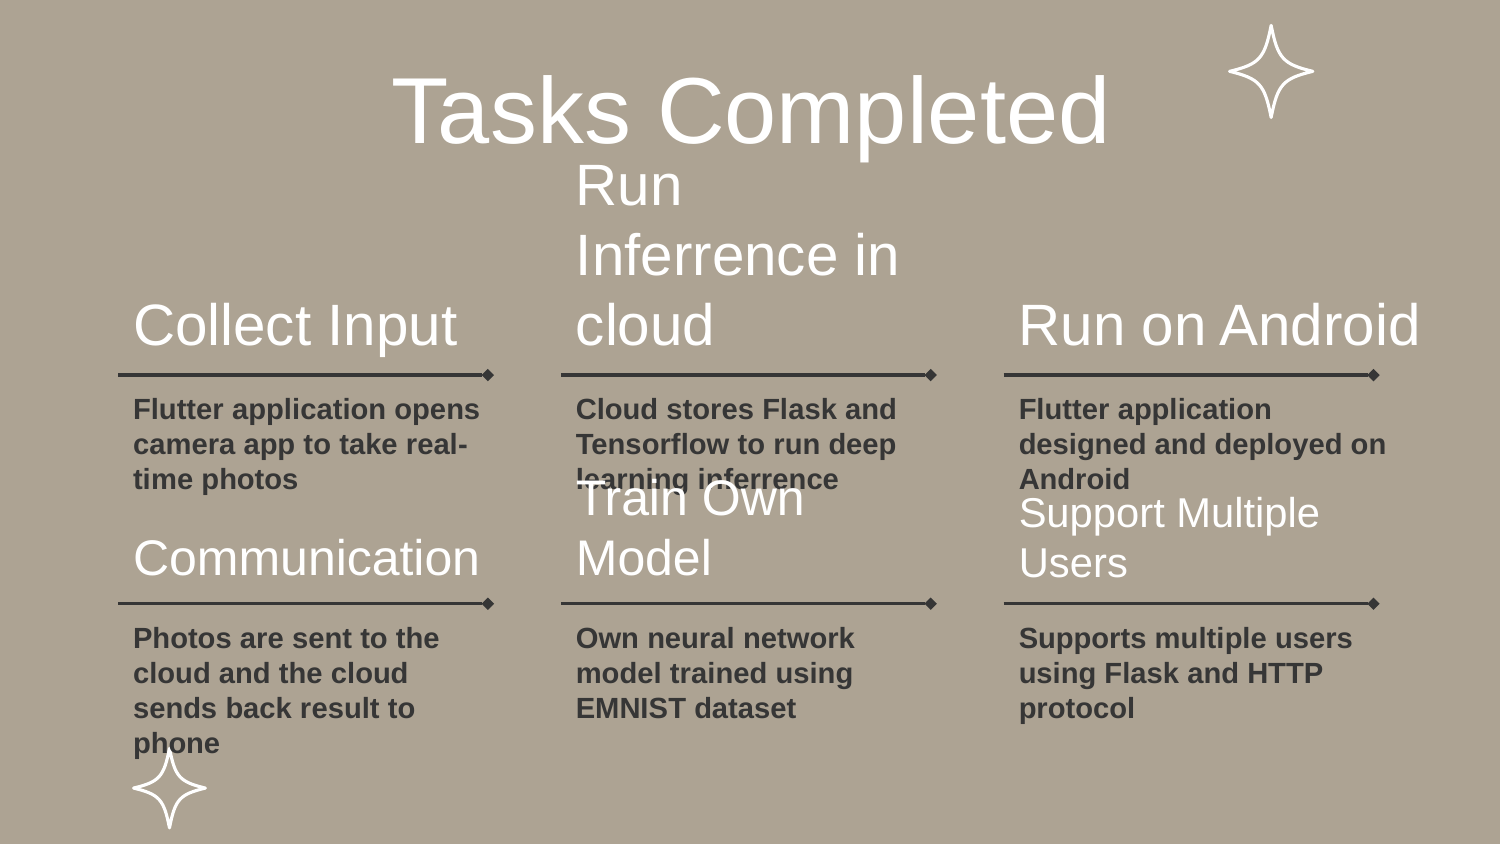

# Tasks Completed
Collect Input
Run Inferrence in cloud
Run on Android
Flutter application opens camera app to take real-time photos
Cloud stores Flask and Tensorflow to run deep learning inferrence
Flutter application designed and deployed on Android
Communication
Train Own Model
Support Multiple Users
Photos are sent to the cloud and the cloud sends back result to phone
Own neural network model trained using EMNIST dataset
Supports multiple users using Flask and HTTP protocol